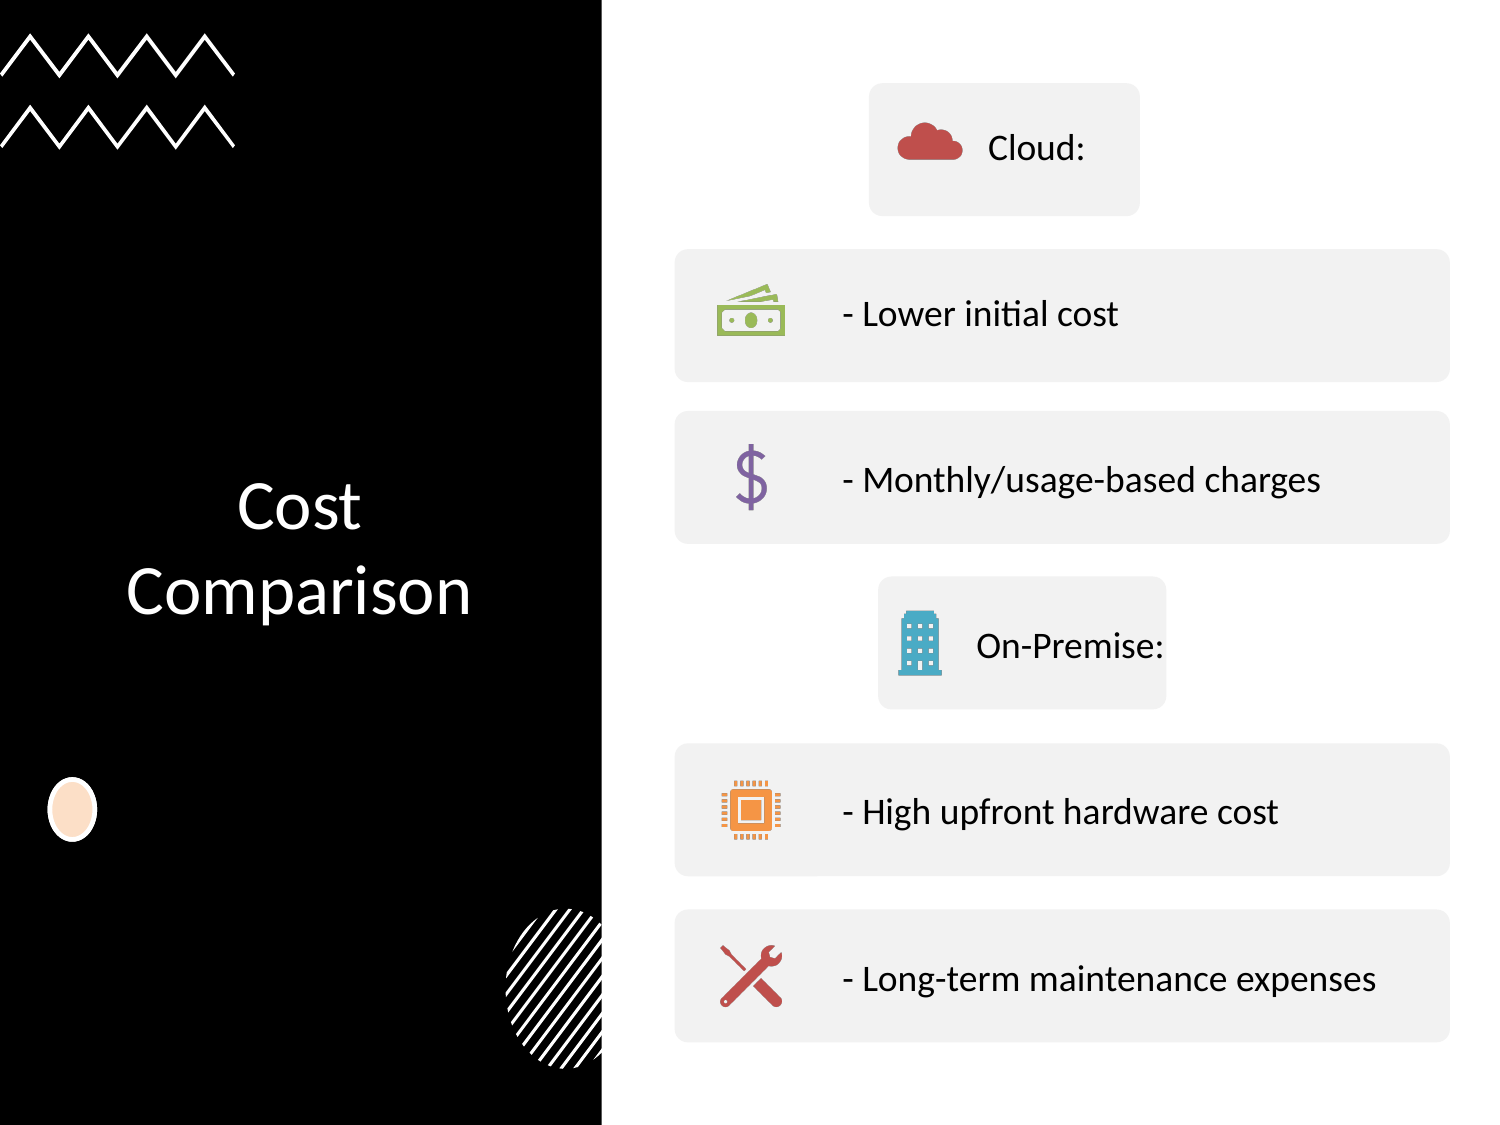

Cloud:
- Lower initial cost
- Monthly/usage-based charges
On-Premise:
- High upfront hardware cost
- Long-term maintenance expenses
# Cost Comparison